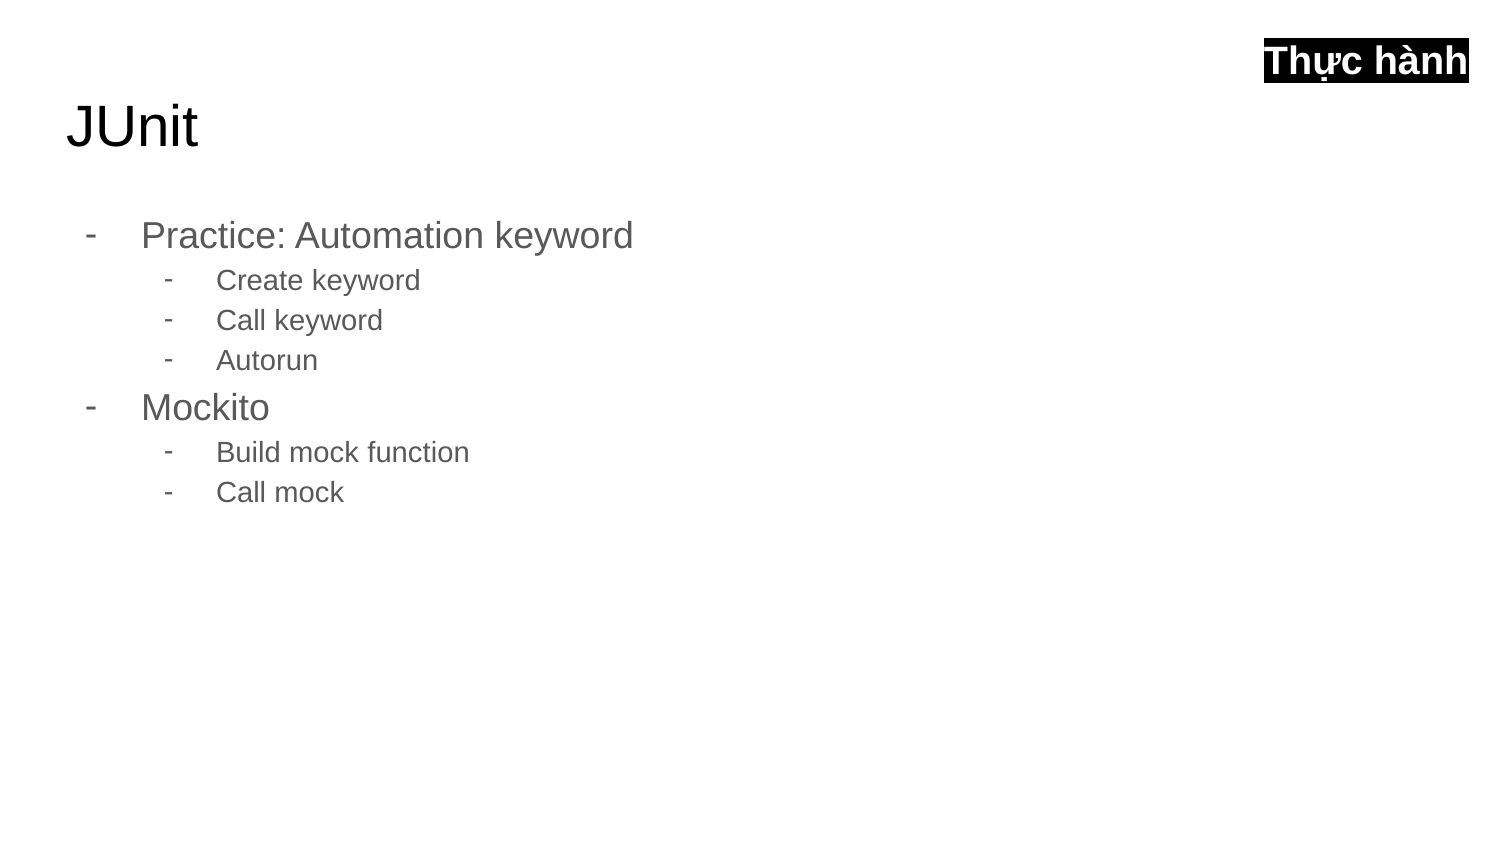

Thực hành
# JUnit
Practice: Automation keyword
Create keyword
Call keyword
Autorun
Mockito
Build mock function
Call mock